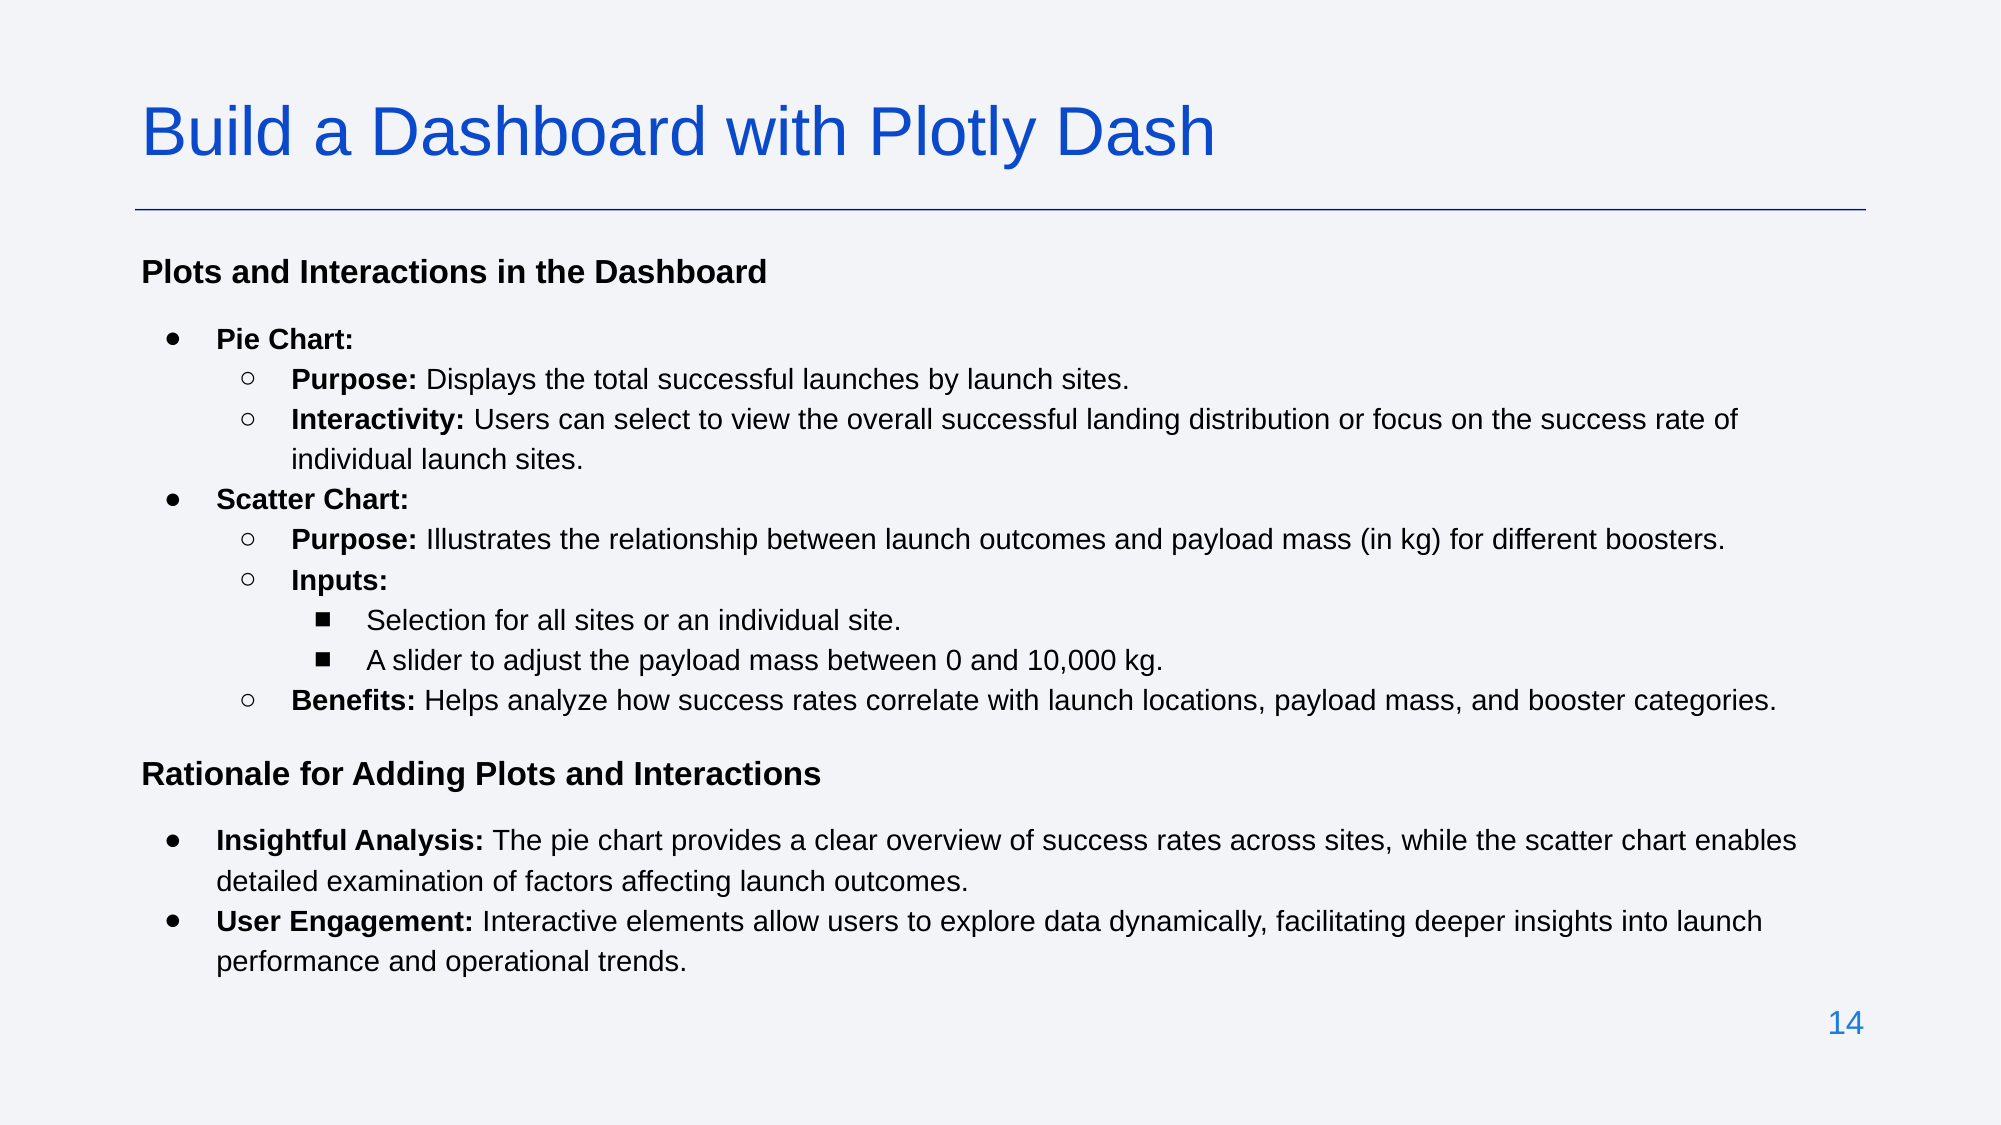

Build a Dashboard with Plotly Dash
Plots and Interactions in the Dashboard
Pie Chart:
Purpose: Displays the total successful launches by launch sites.
Interactivity: Users can select to view the overall successful landing distribution or focus on the success rate of individual launch sites.
Scatter Chart:
Purpose: Illustrates the relationship between launch outcomes and payload mass (in kg) for different boosters.
Inputs:
Selection for all sites or an individual site.
A slider to adjust the payload mass between 0 and 10,000 kg.
Benefits: Helps analyze how success rates correlate with launch locations, payload mass, and booster categories.
Rationale for Adding Plots and Interactions
Insightful Analysis: The pie chart provides a clear overview of success rates across sites, while the scatter chart enables detailed examination of factors affecting launch outcomes.
User Engagement: Interactive elements allow users to explore data dynamically, facilitating deeper insights into launch performance and operational trends.
14